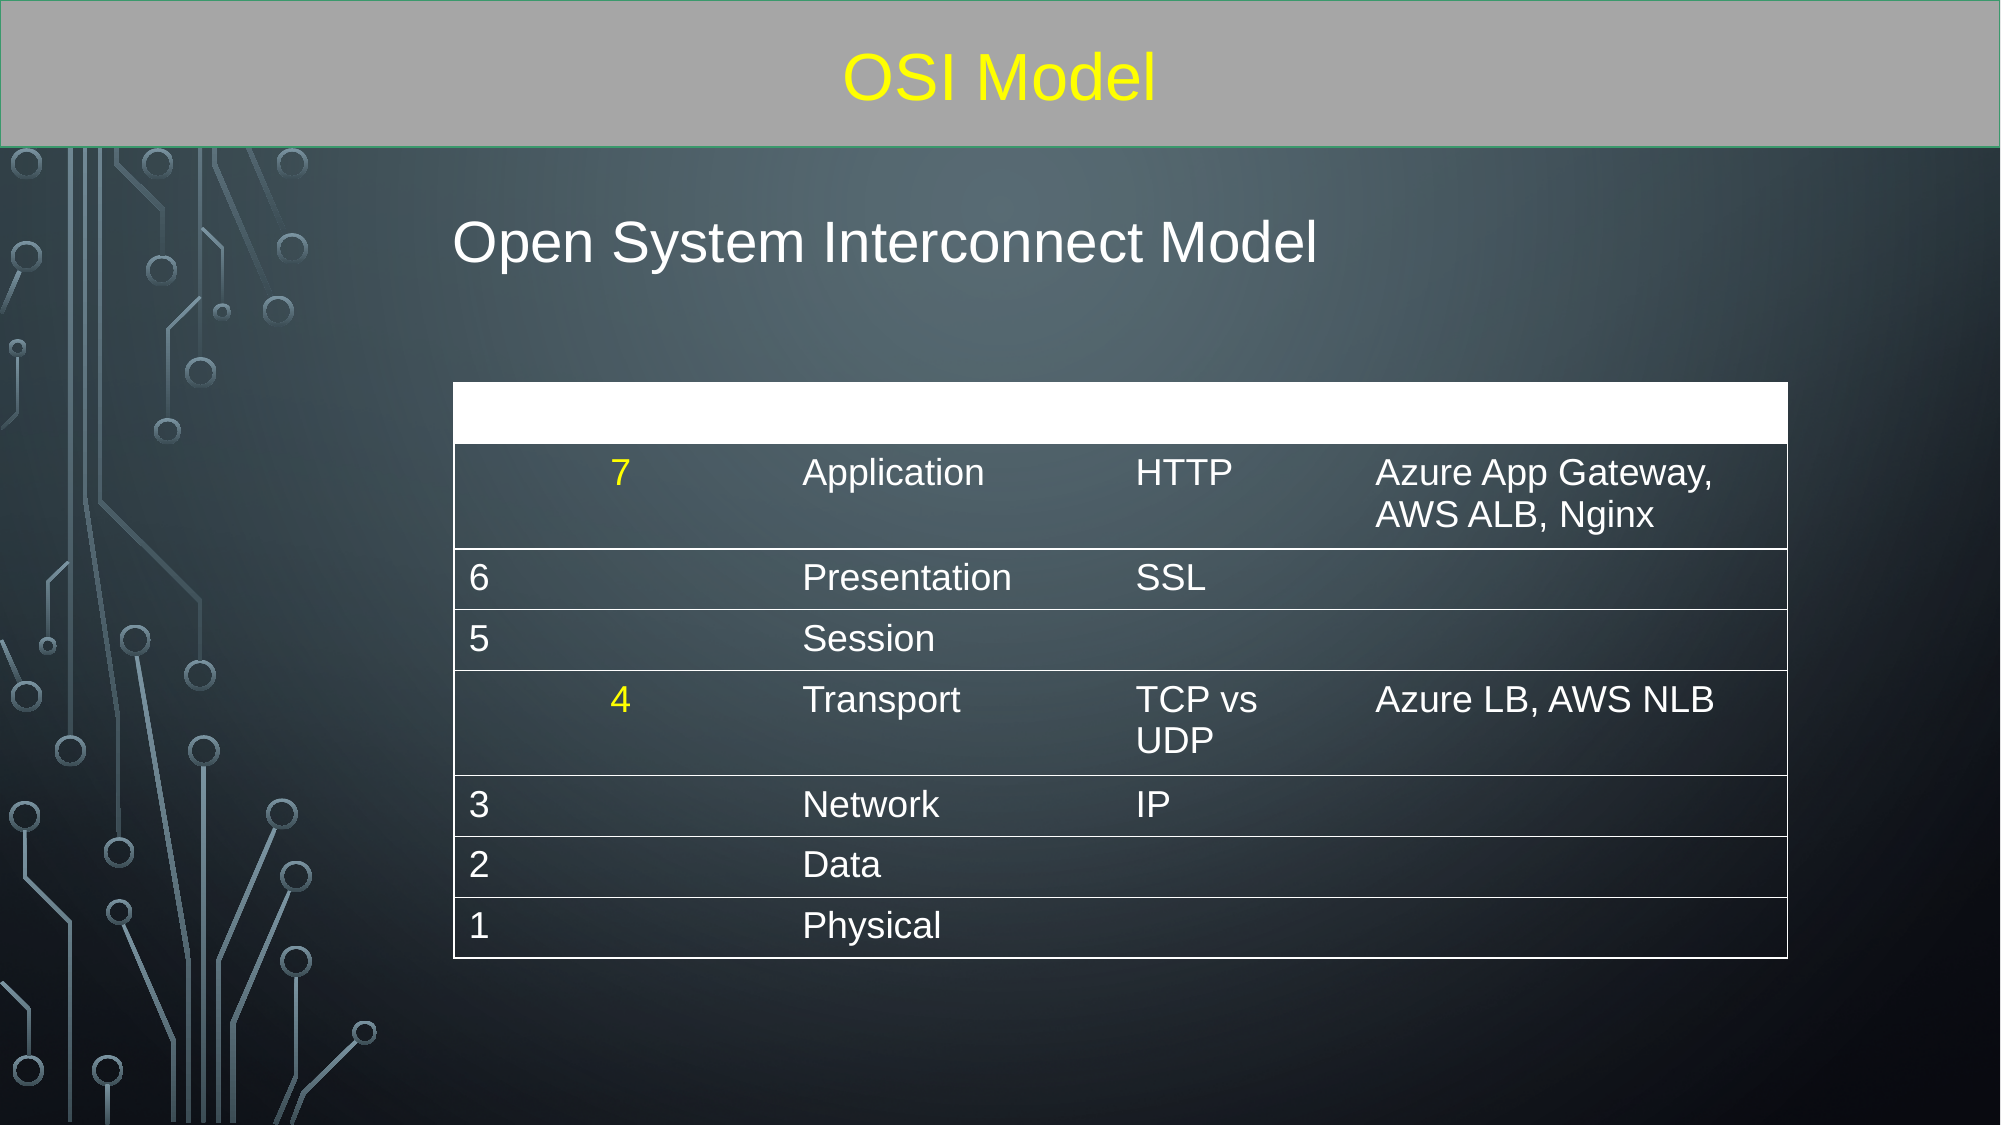

OSI Model
Open System Interconnect Model
|  |  |  |  |
| --- | --- | --- | --- |
| 7 | Application | HTTP | Azure App Gateway, AWS ALB, Nginx |
| 6 | Presentation | SSL |  |
| 5 | Session |  |  |
| 4 | Transport | TCP vs UDP | Azure LB, AWS NLB |
| 3 | Network | IP |  |
| 2 | Data |  |  |
| 1 | Physical |  |  |